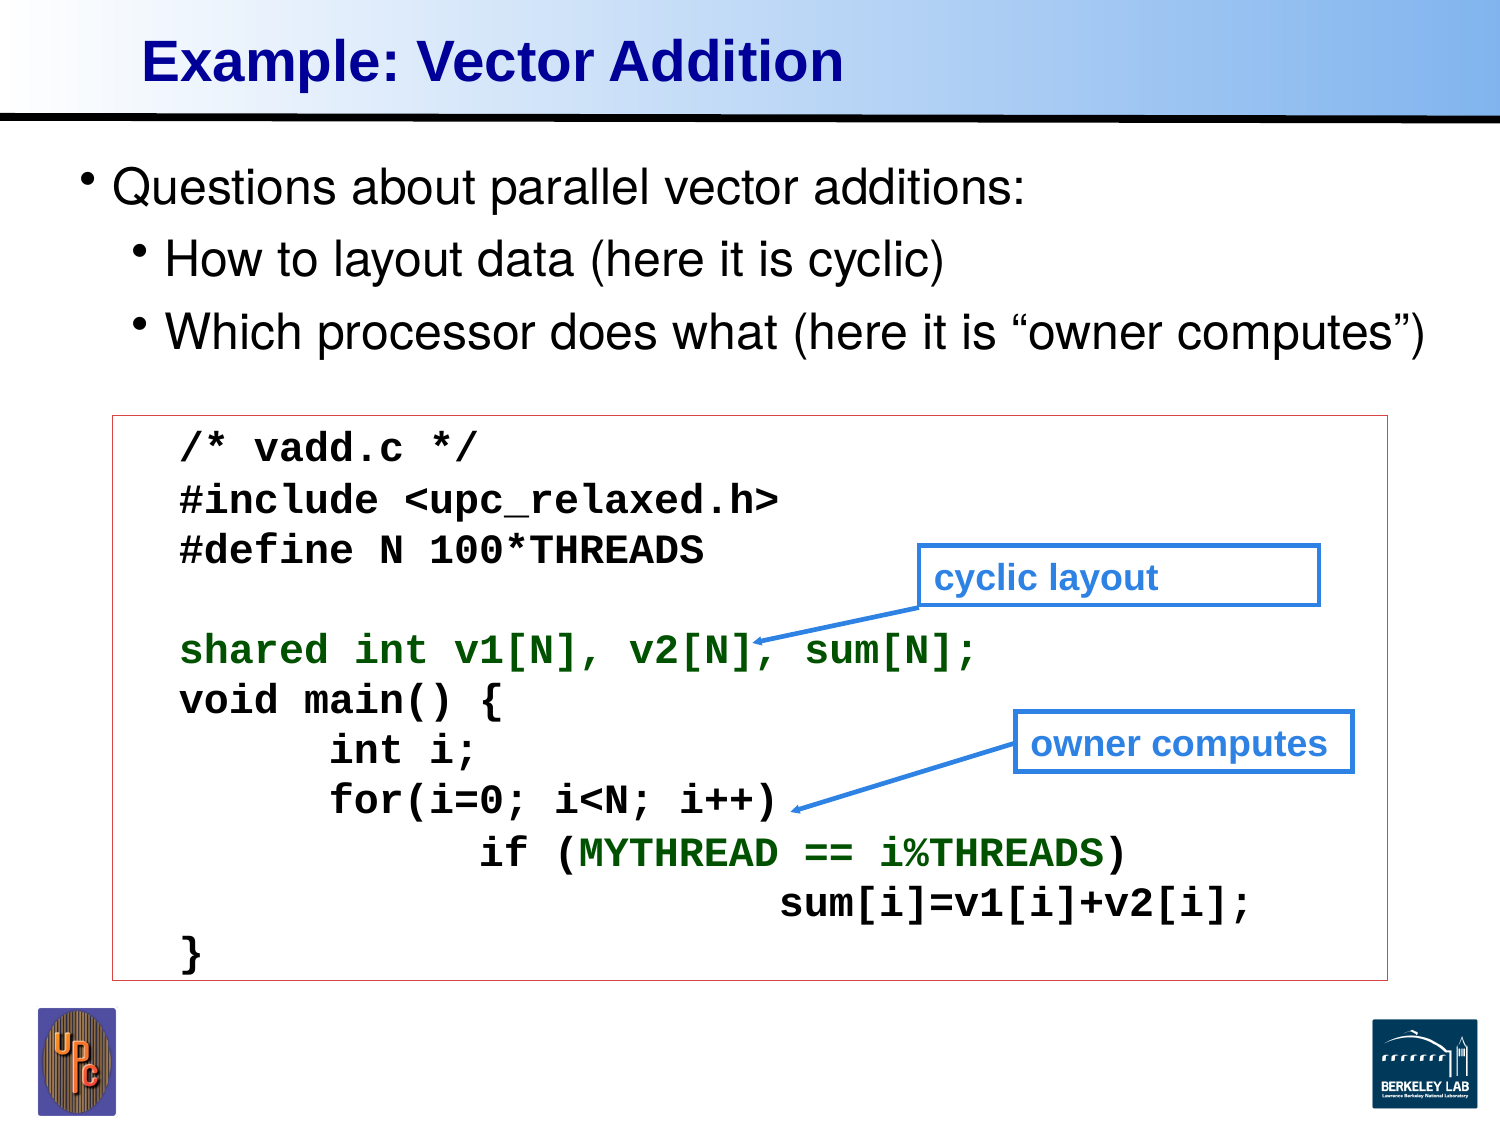

# Example: Vector Addition
Questions about parallel vector additions:
How to layout data (here it is cyclic)
Which processor does what (here it is “owner computes”)
	/* vadd.c */
	#include <upc_relaxed.h>
#define N 100*THREADS
shared int v1[N], v2[N], sum[N];
void main() {
	int i;
	for(i=0; i<N; i++)
			if (MYTHREAD == i%THREADS)					sum[i]=v1[i]+v2[i];
}
cyclic layout

owner computes